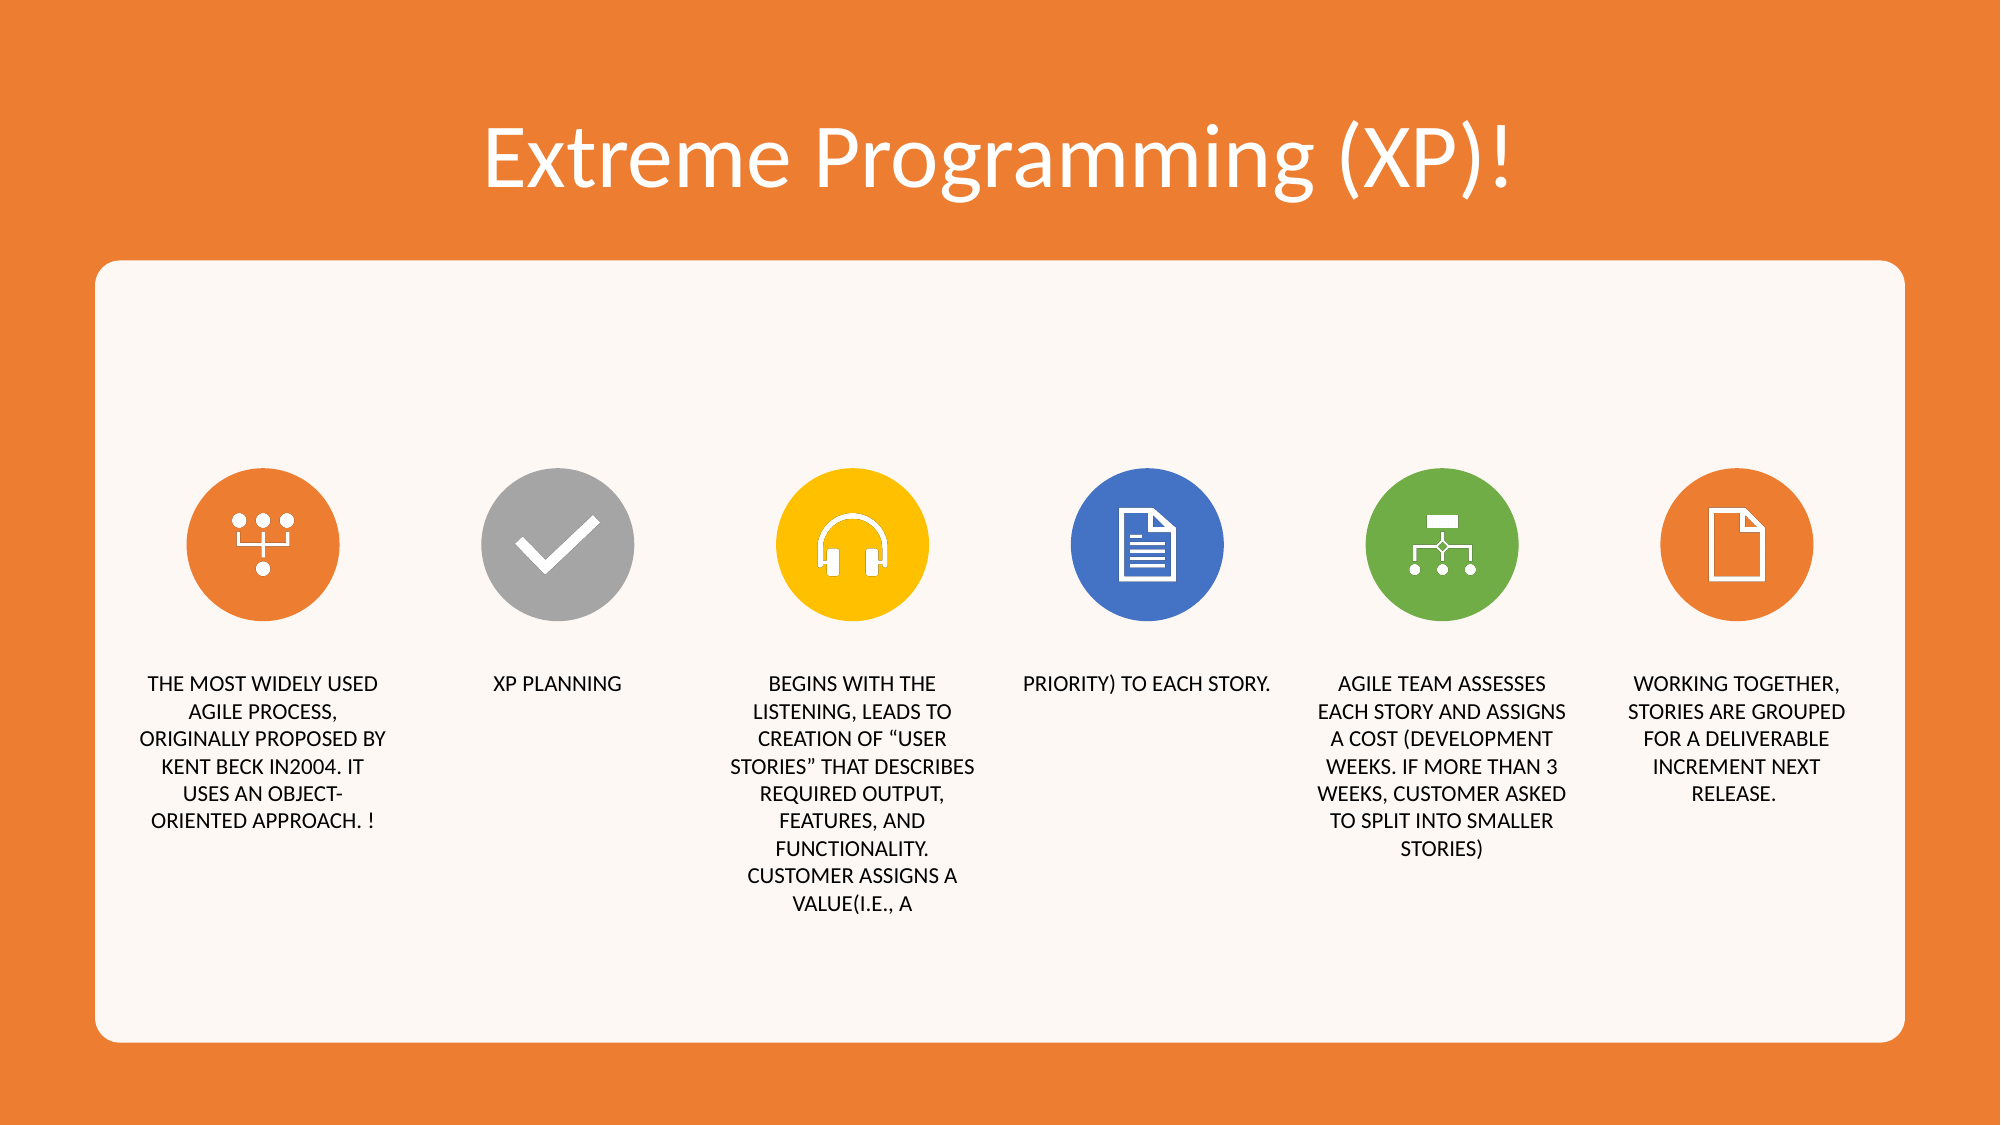

# Extreme Programming (XP)!

The most widely used agile process, originally proposed by Kent Beck in2004. It uses an object-oriented approach. !
XP Planning
Begins with the listening, leads to creation of “user stories” that describes required output, features, and functionality. Customer assigns a value(i.e., a
priority) to each story.
Agile team assesses each story and assigns a cost (development weeks. If more than 3 weeks, customer asked to split into smaller stories)
Working together, stories are grouped for a deliverable increment next release.